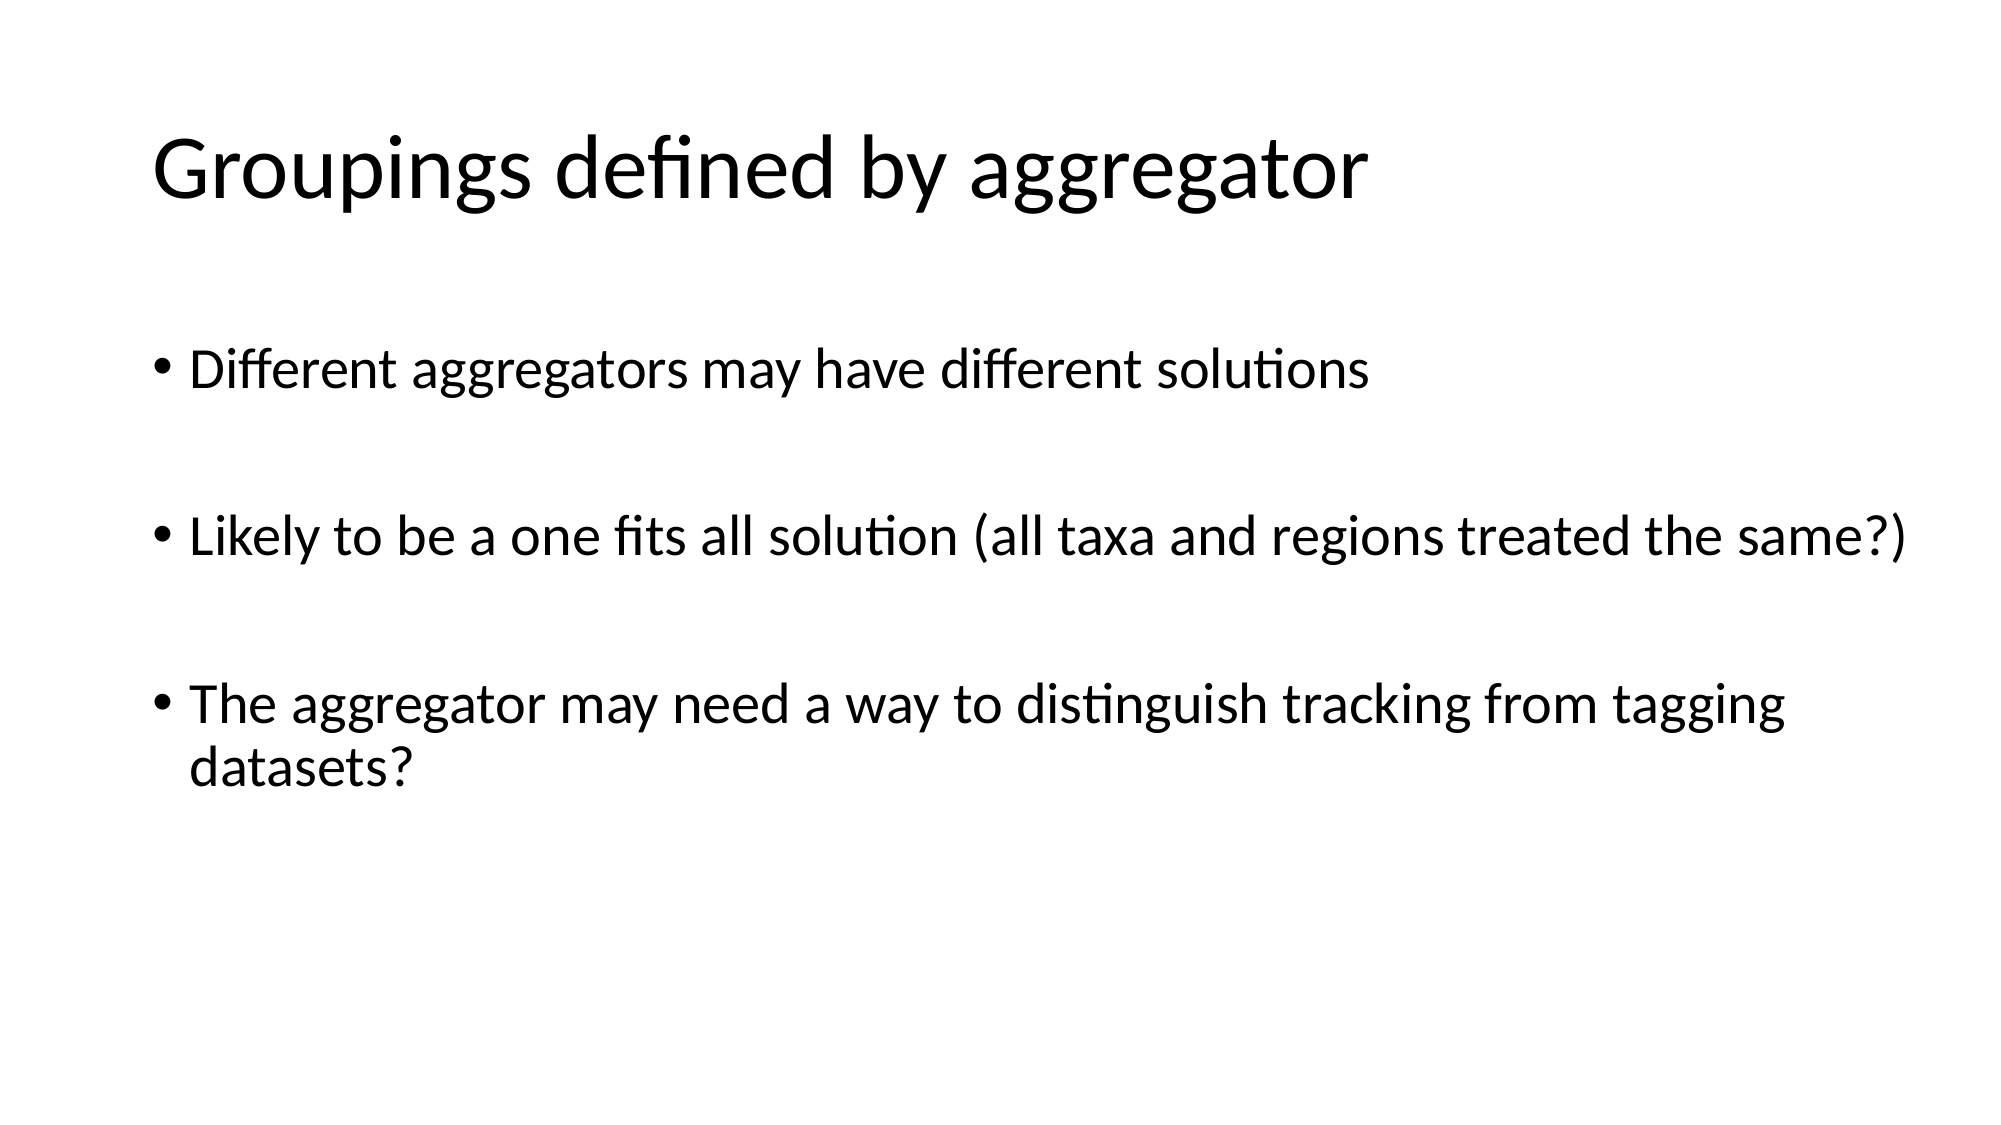

# Groupings defined by aggregator
Different aggregators may have different solutions

Likely to be a one fits all solution (all taxa and regions treated the same?)

The aggregator may need a way to distinguish tracking from tagging datasets?